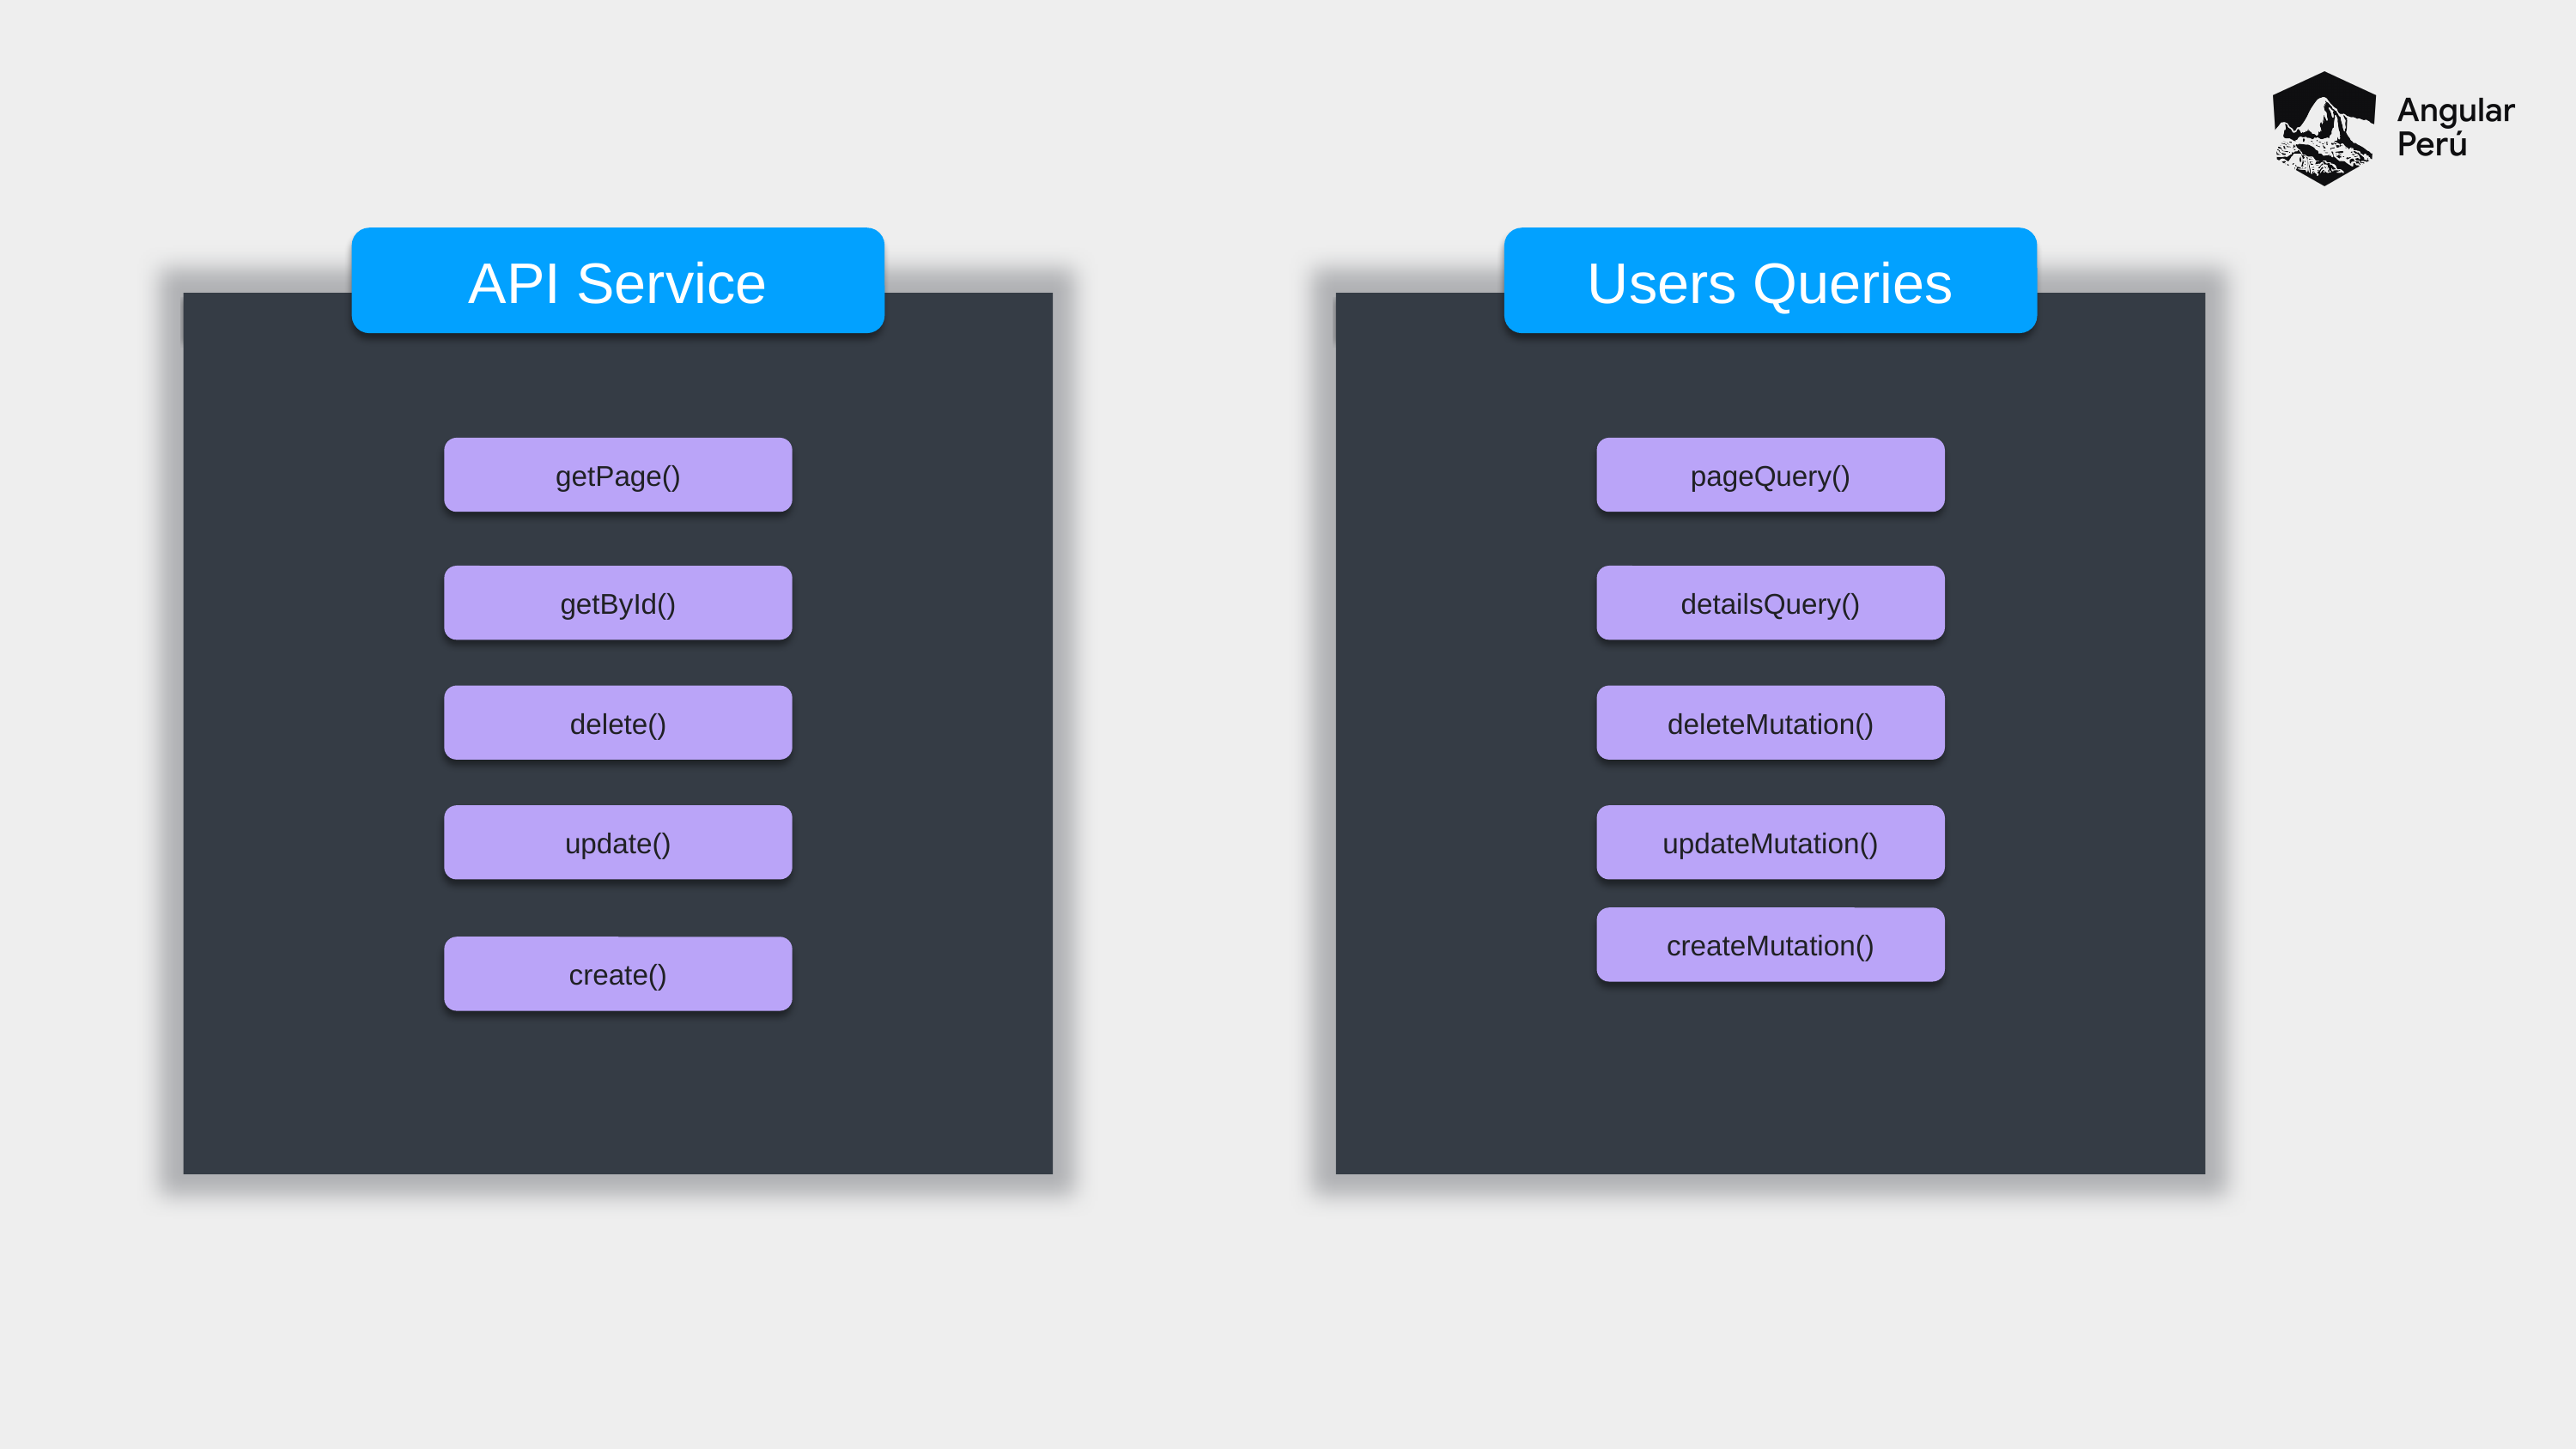

API Service
Users Queries

getPage()
pageQuery()
getById()
detailsQuery()
delete()
deleteMutation()
update()
updateMutation()
createMutation()
create()